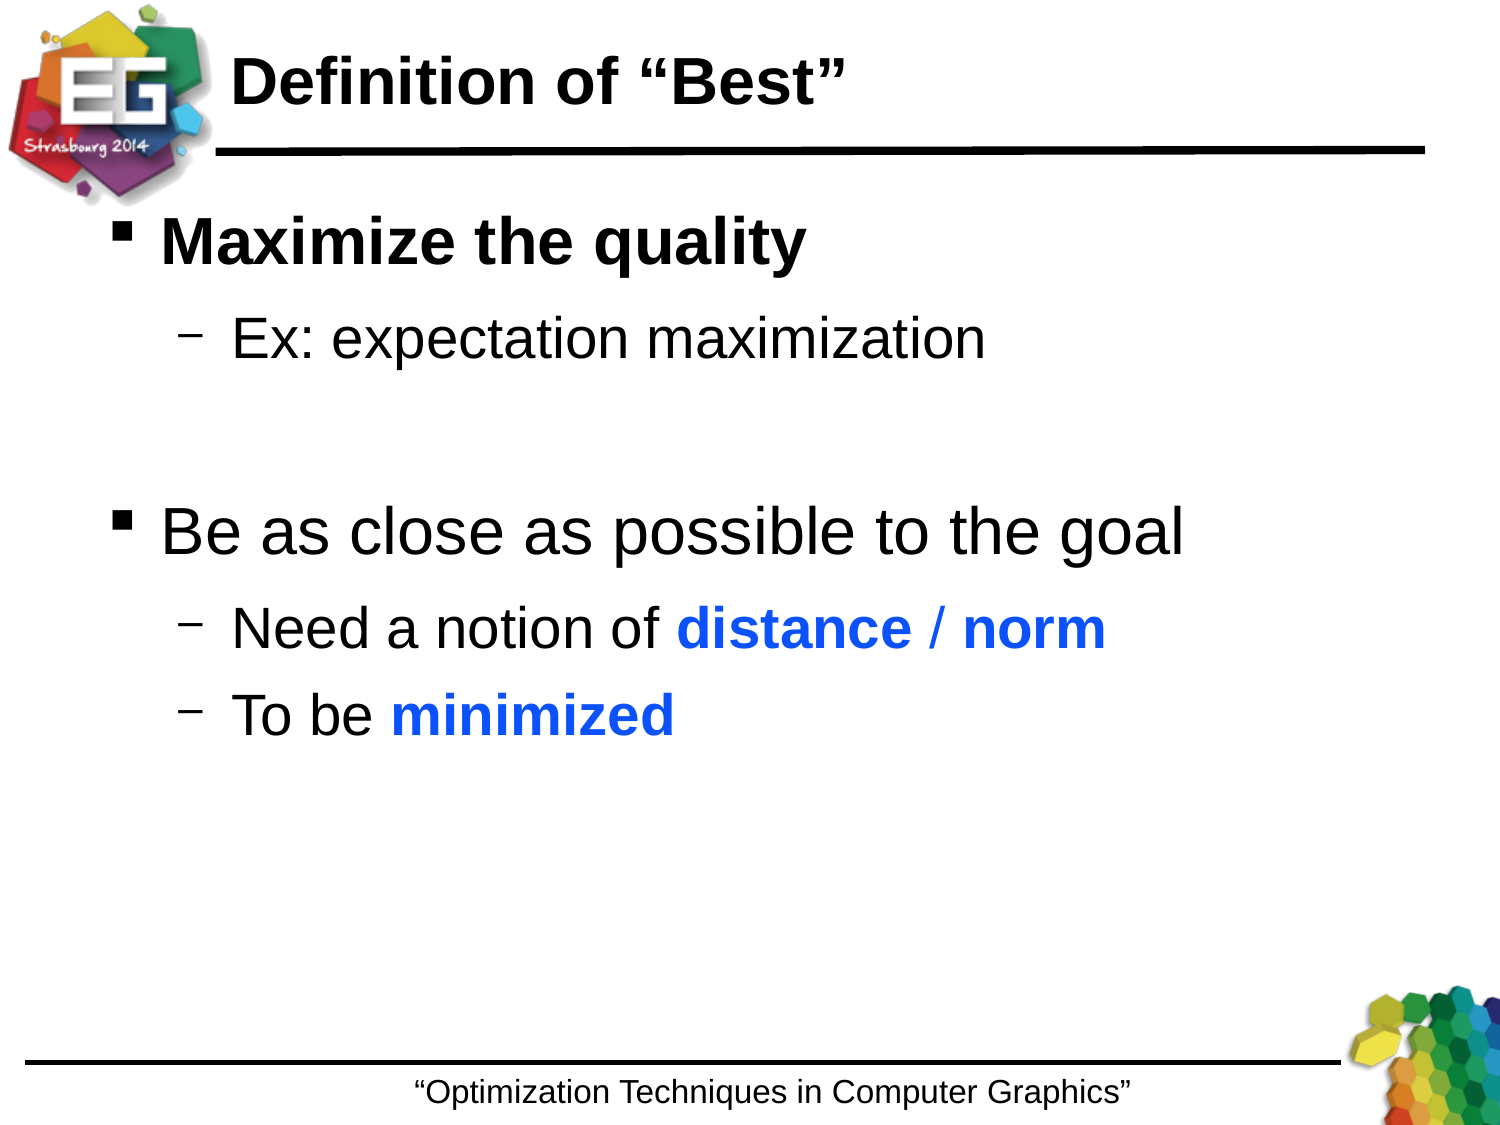

# Definition of “Best”
Maximize the quality
Ex: expectation maximization

Be as close as possible to the goal
Need a notion of distance / norm
To be minimized